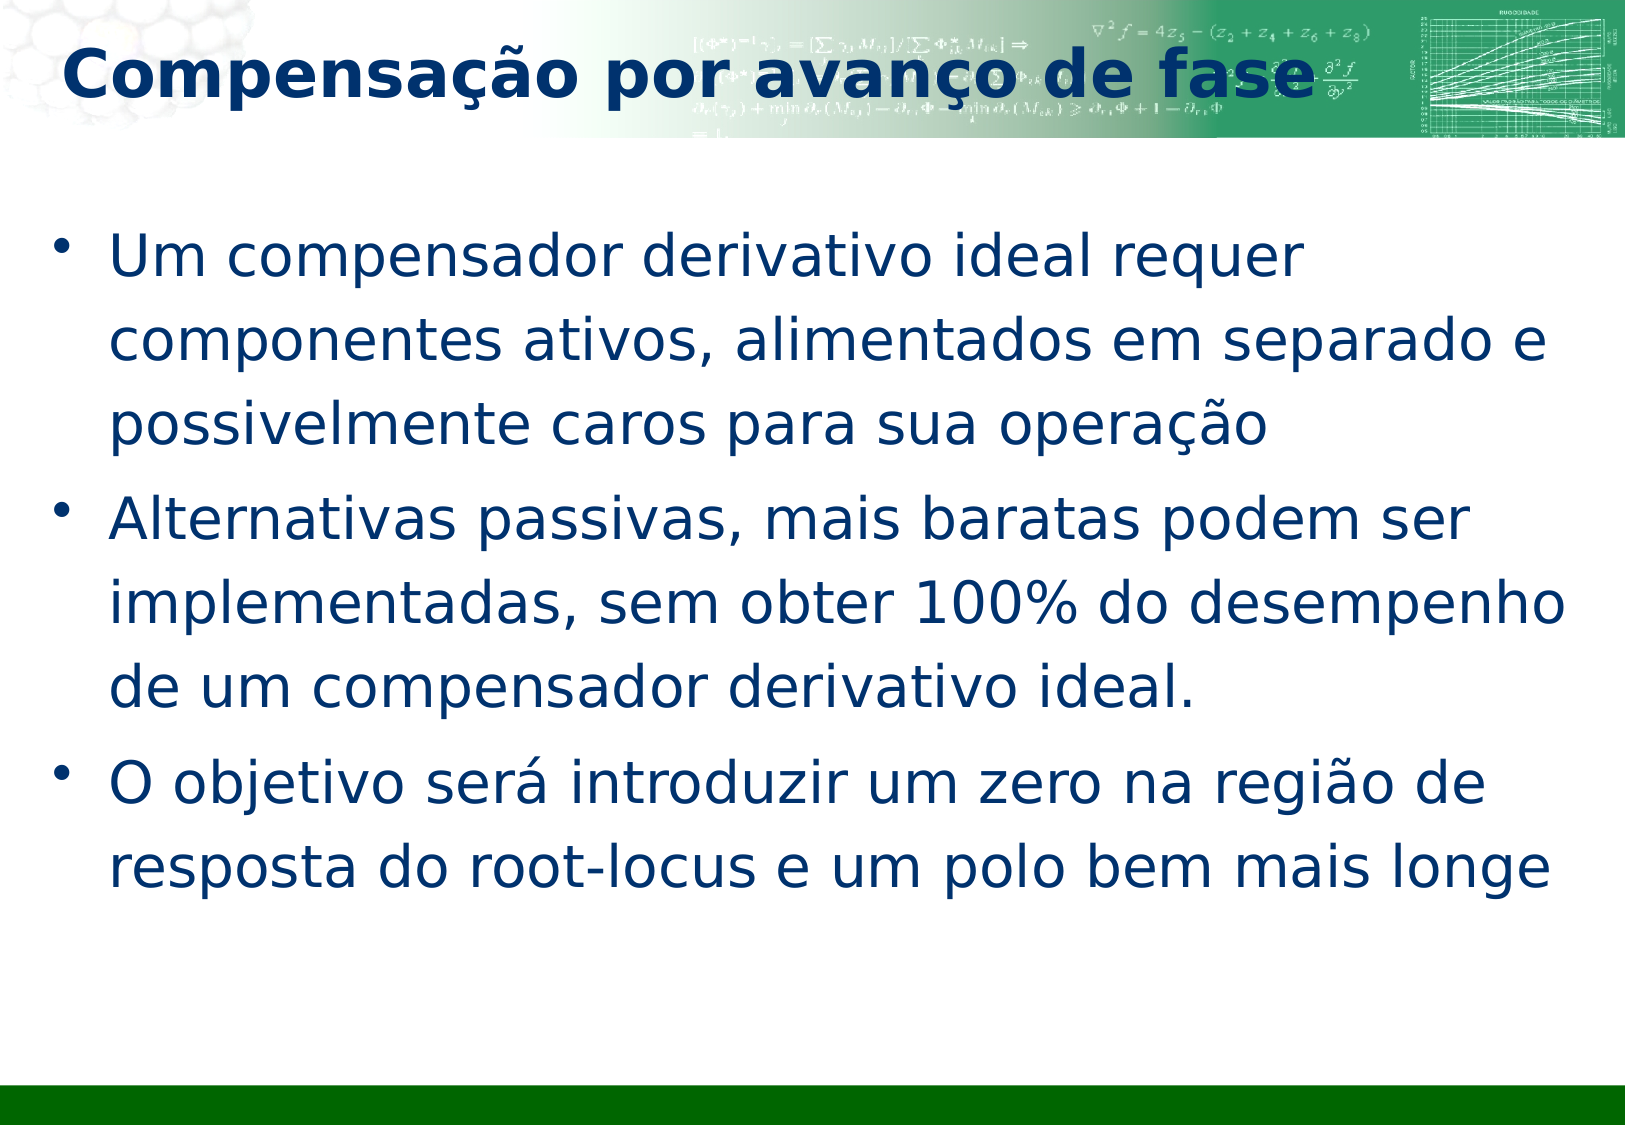

# Compensação por avanço de fase
Um compensador derivativo ideal requer componentes ativos, alimentados em separado e possivelmente caros para sua operação
Alternativas passivas, mais baratas podem ser implementadas, sem obter 100% do desempenho de um compensador derivativo ideal.
O objetivo será introduzir um zero na região de resposta do root-locus e um polo bem mais longe